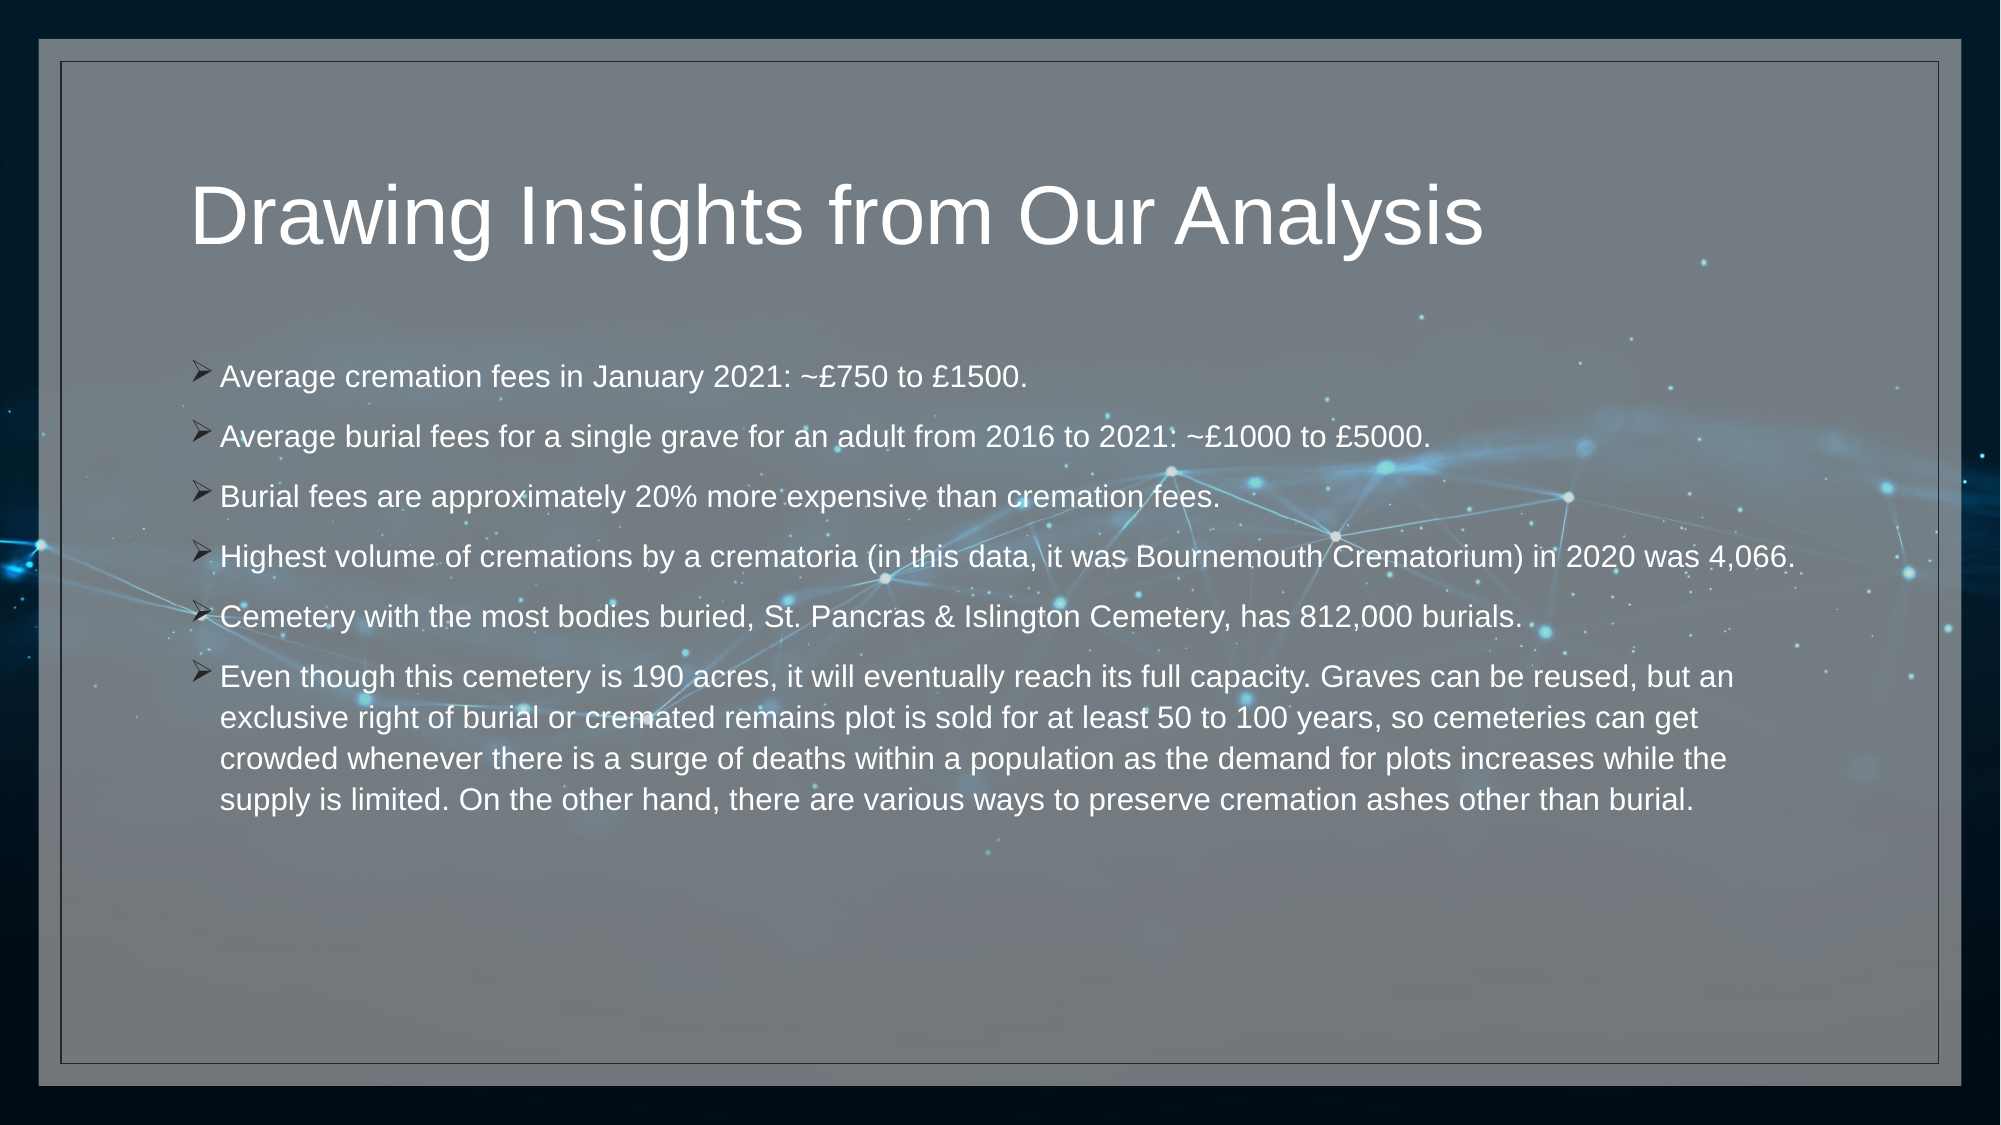

# Drawing Insights from Our Analysis
Average cremation fees in January 2021: ~£750 to £1500.
Average burial fees for a single grave for an adult from 2016 to 2021: ~£1000 to £5000.
Burial fees are approximately 20% more expensive than cremation fees.
Highest volume of cremations by a crematoria (in this data, it was Bournemouth Crematorium) in 2020 was 4,066.
Cemetery with the most bodies buried, St. Pancras & Islington Cemetery, has 812,000 burials.
Even though this cemetery is 190 acres, it will eventually reach its full capacity. Graves can be reused, but an exclusive right of burial or cremated remains plot is sold for at least 50 to 100 years, so cemeteries can get crowded whenever there is a surge of deaths within a population as the demand for plots increases while the supply is limited. On the other hand, there are various ways to preserve cremation ashes other than burial.